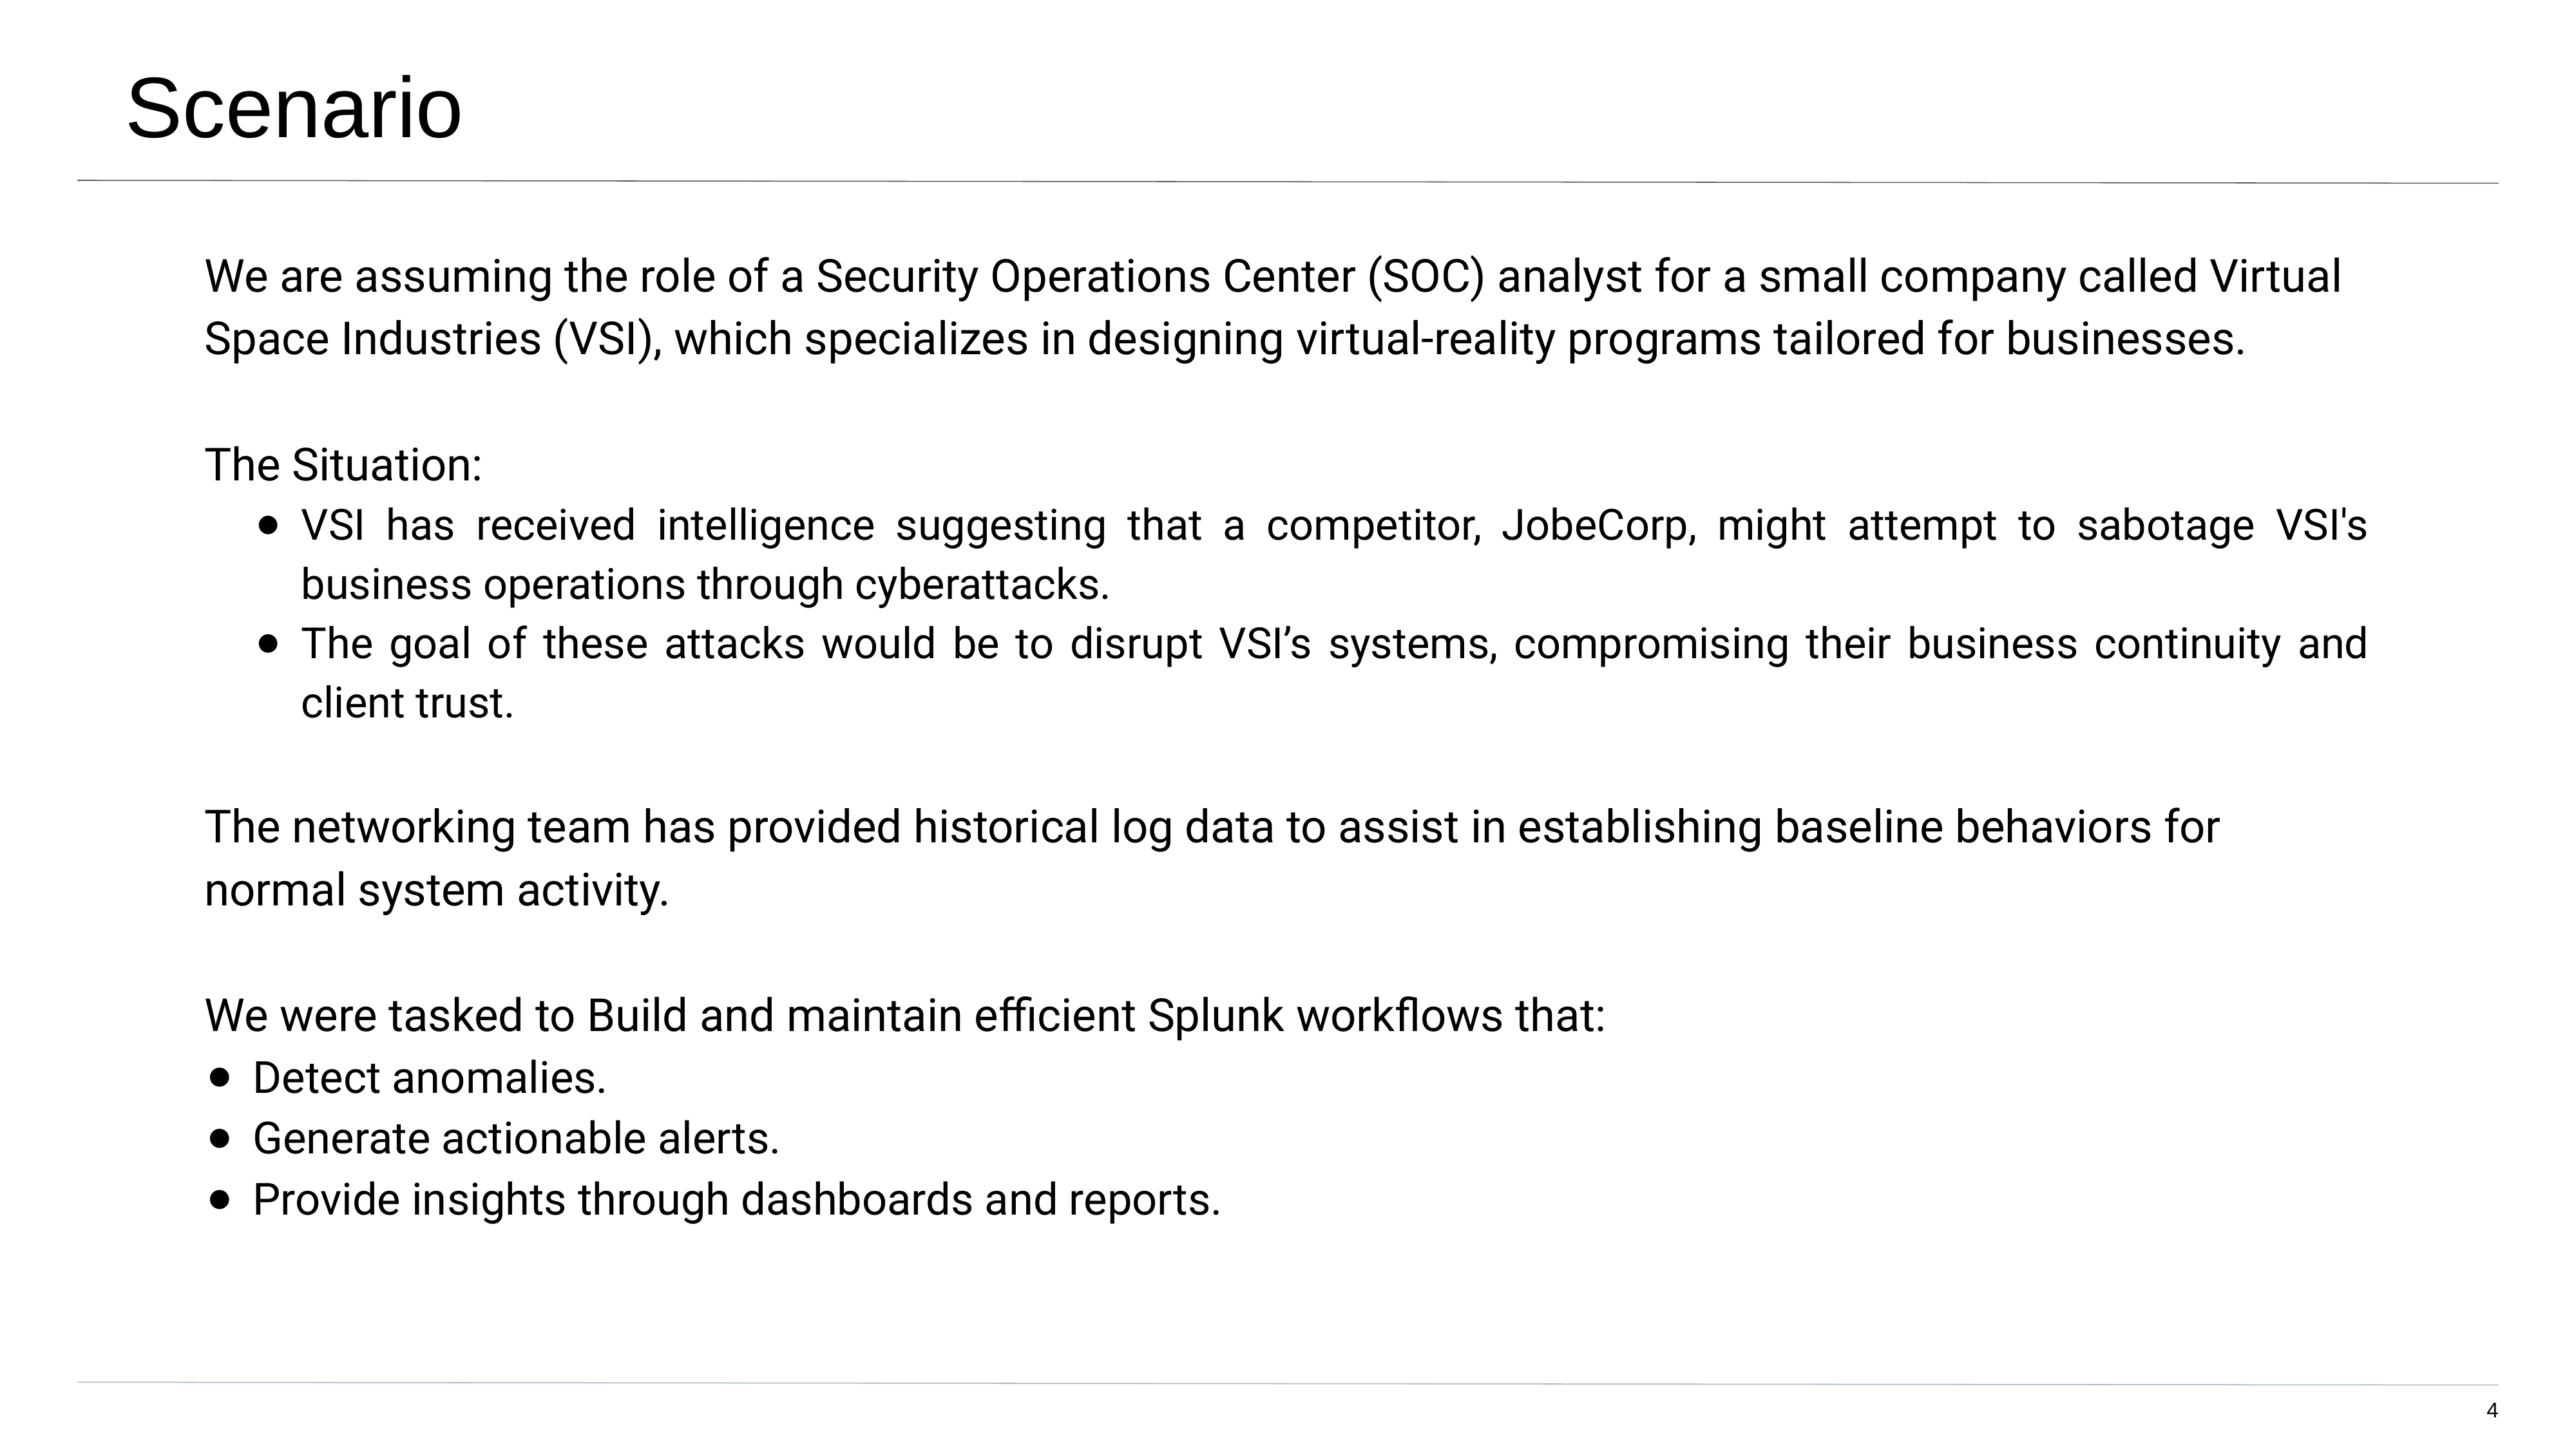

# Scenario
We are assuming the role of a Security Operations Center (SOC) analyst for a small company called Virtual Space Industries (VSI), which specializes in designing virtual-reality programs tailored for businesses.

The Situation:
VSI has received intelligence suggesting that a competitor, JobeCorp, might attempt to sabotage VSI's business operations through cyberattacks.
The goal of these attacks would be to disrupt VSI’s systems, compromising their business continuity and client trust.

The networking team has provided historical log data to assist in establishing baseline behaviors for normal system activity.

We were tasked to Build and maintain efficient Splunk workflows that:
Detect anomalies.
Generate actionable alerts.
Provide insights through dashboards and reports.

4